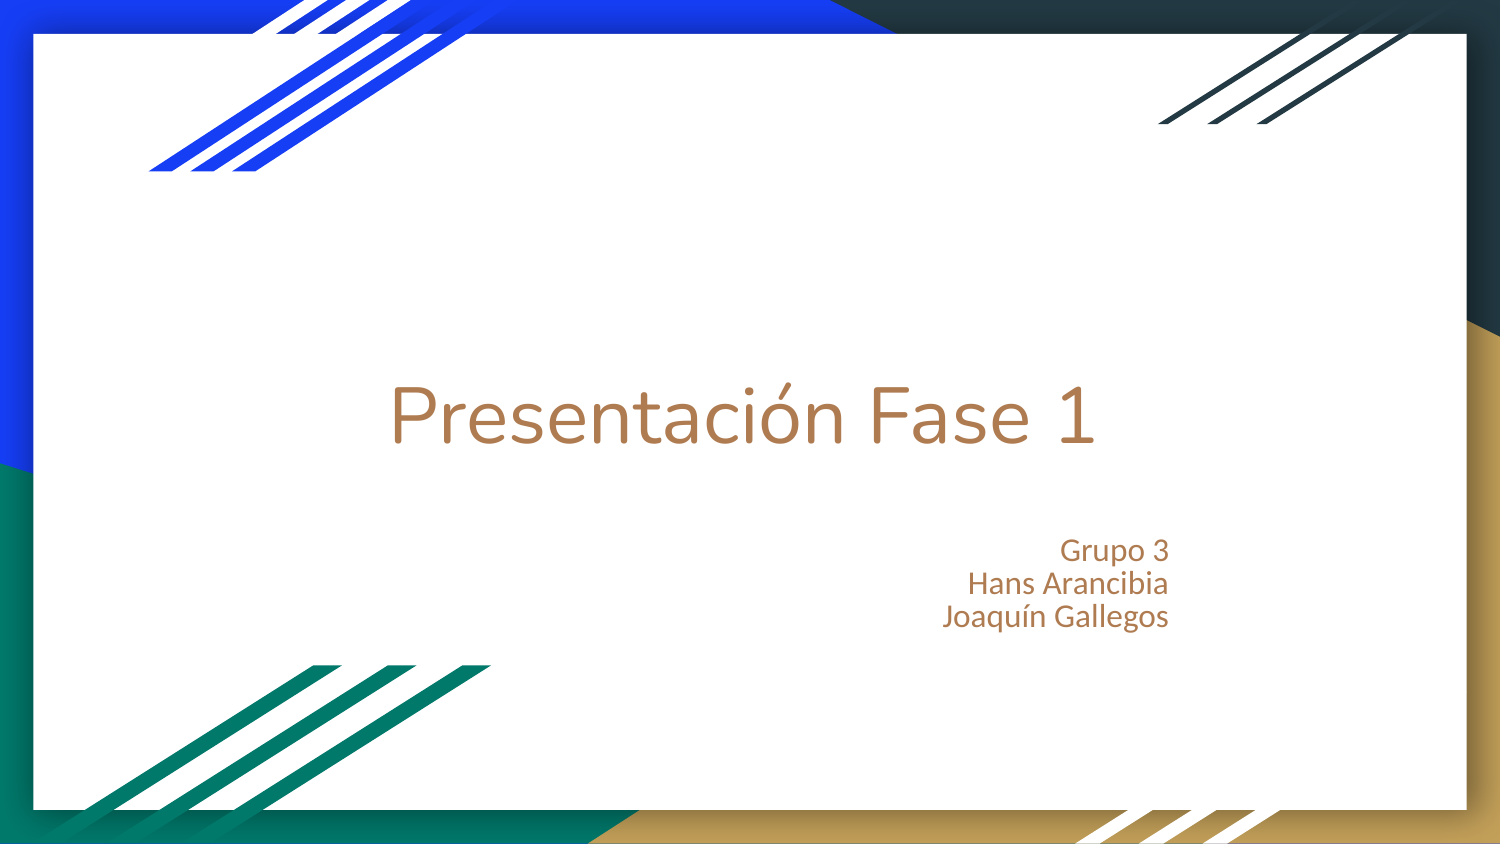

# Presentación Fase 1
Grupo 3
Hans Arancibia
Joaquín Gallegos